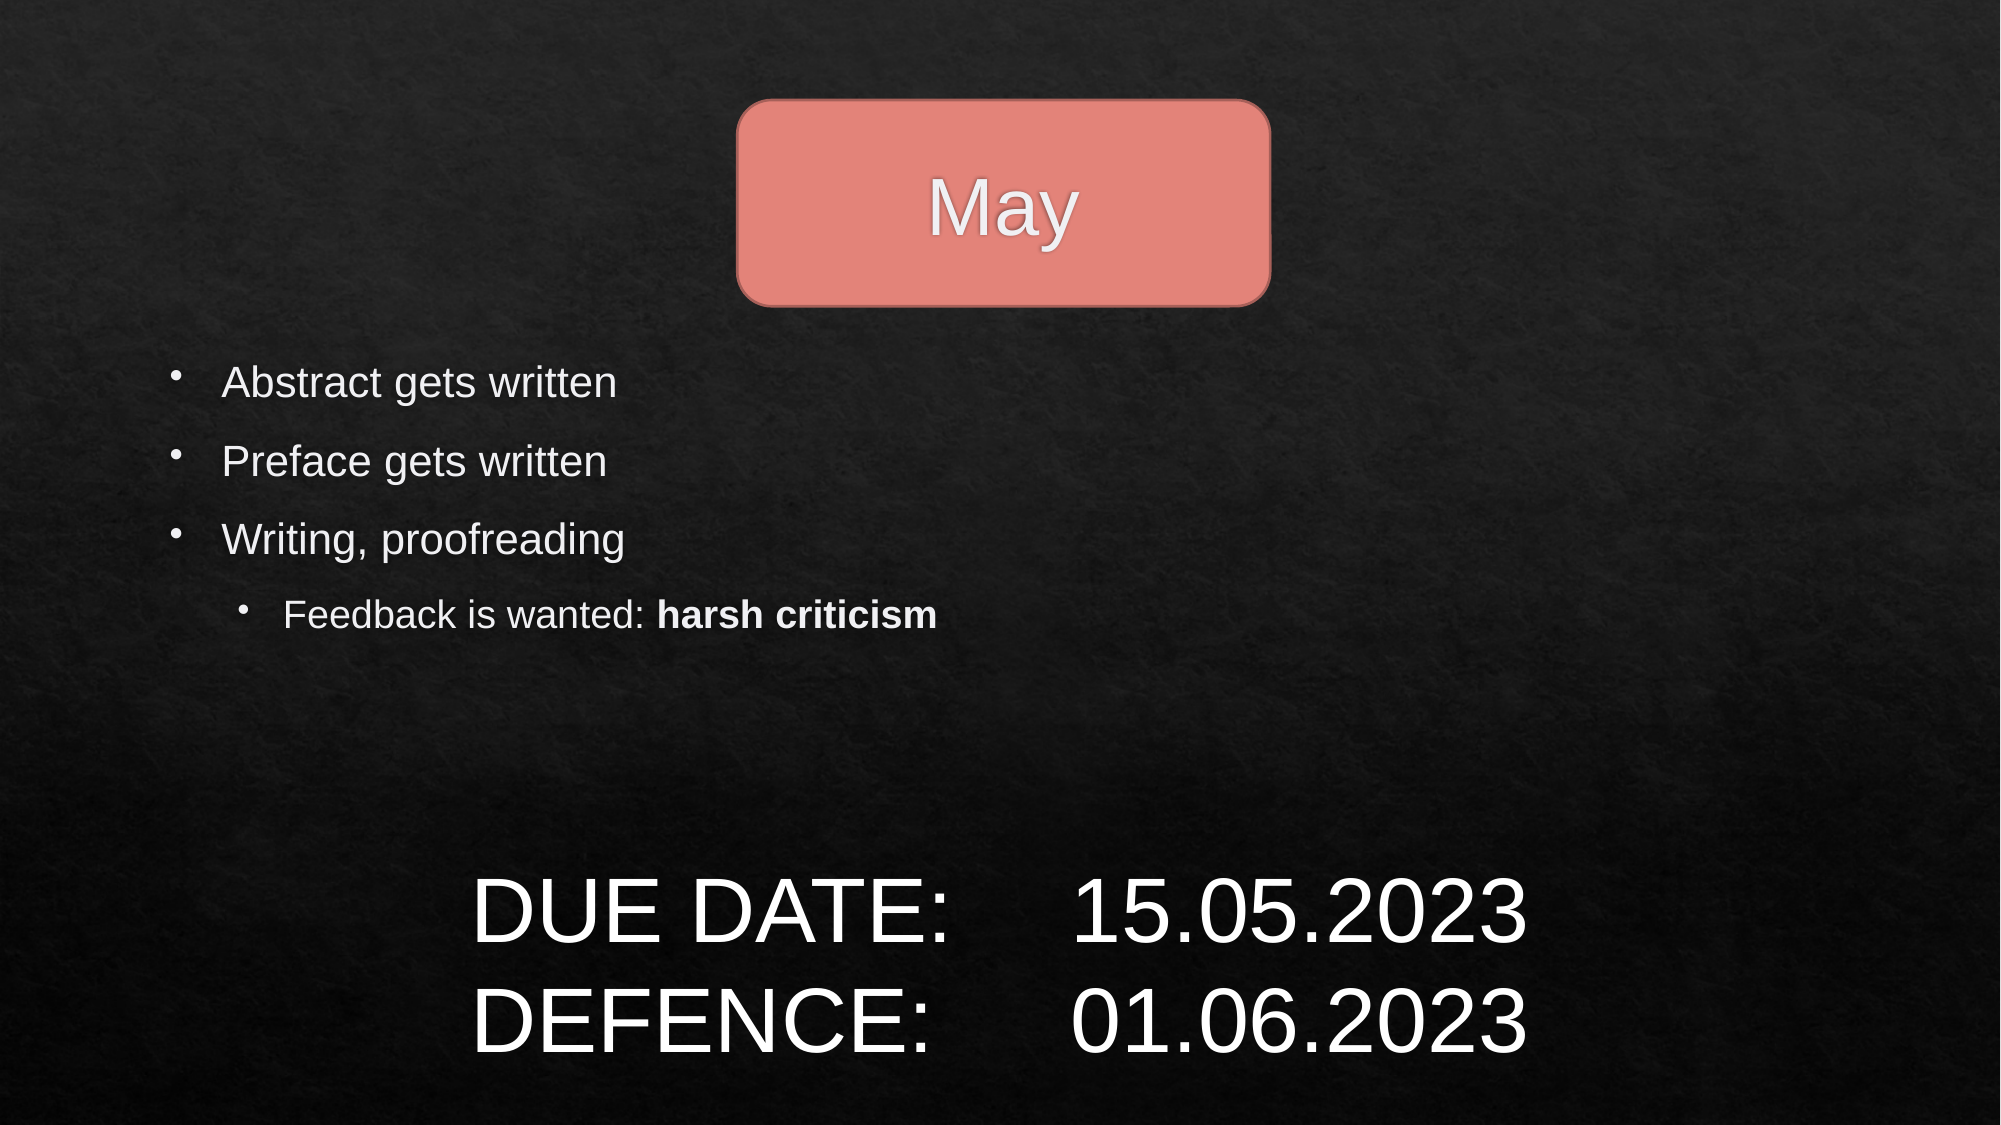

# May
Abstract gets written
Preface gets written
Writing, proofreading
Feedback is wanted: harsh criticism
DUE DATE:	15.05.2023
DEFENCE:	01.06.2023